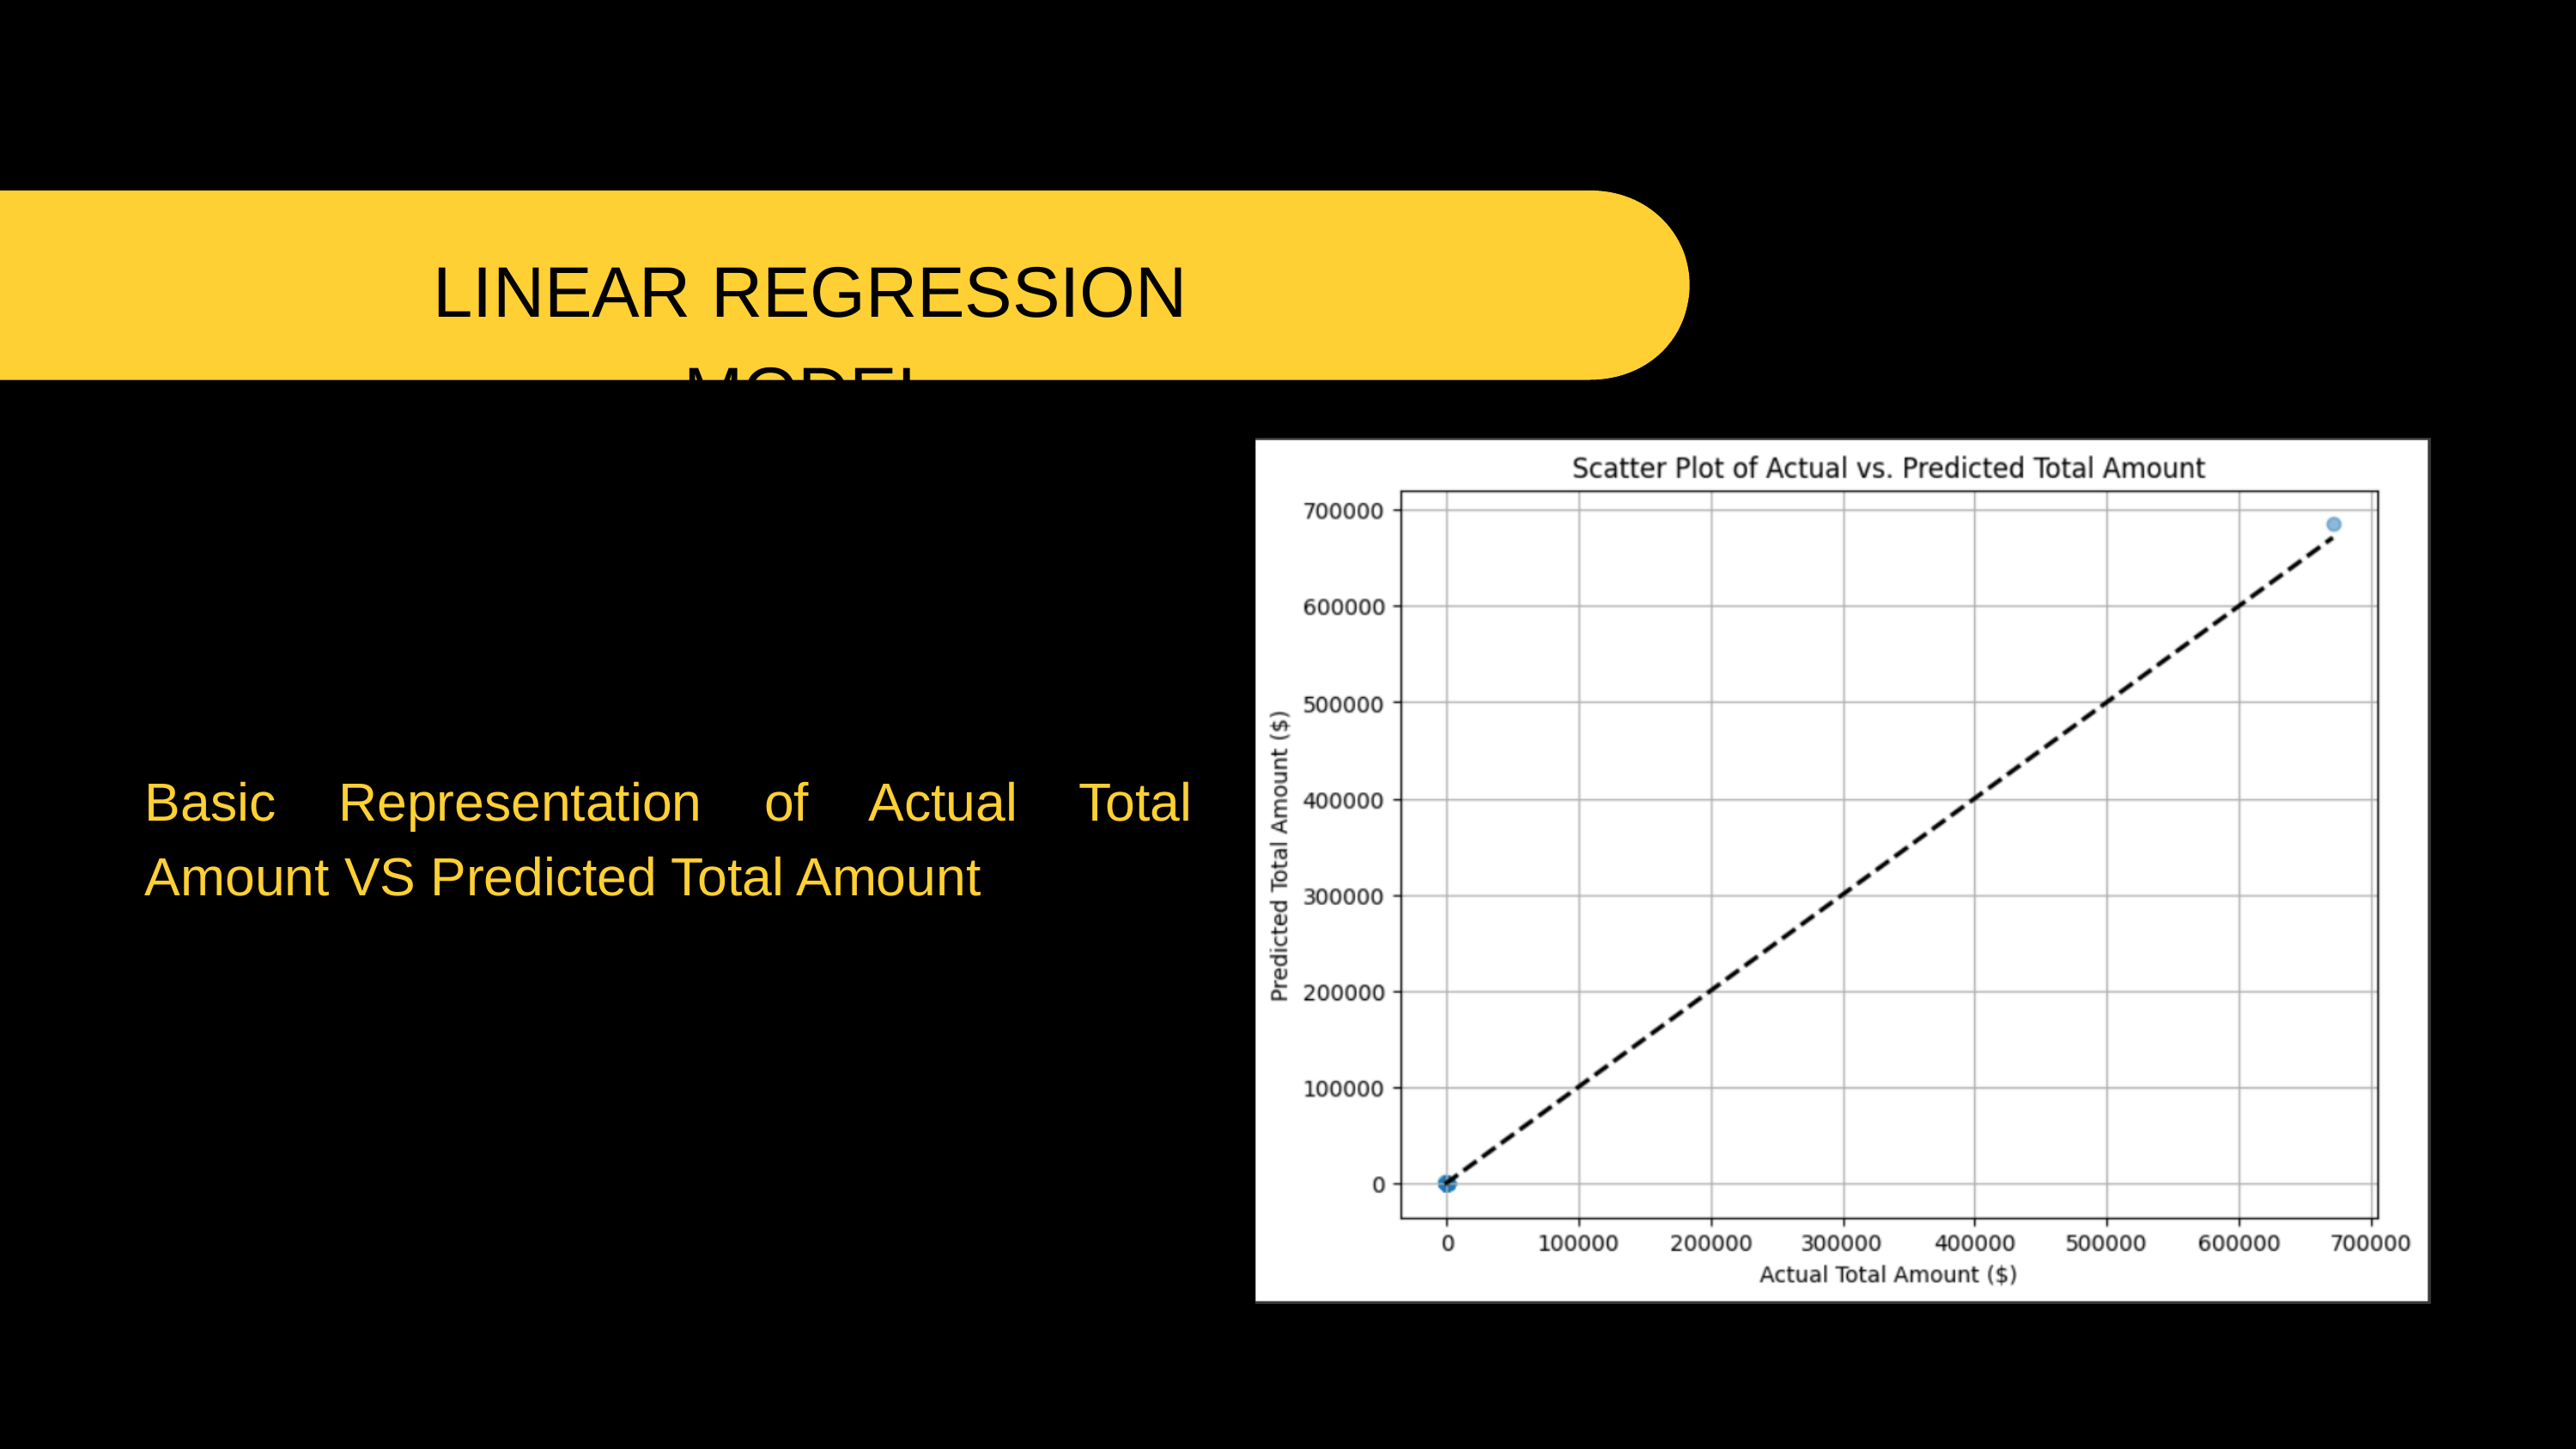

LINEAR REGRESSION MODEL

Basic Representation of Actual Total Amount VS Predicted Total Amount